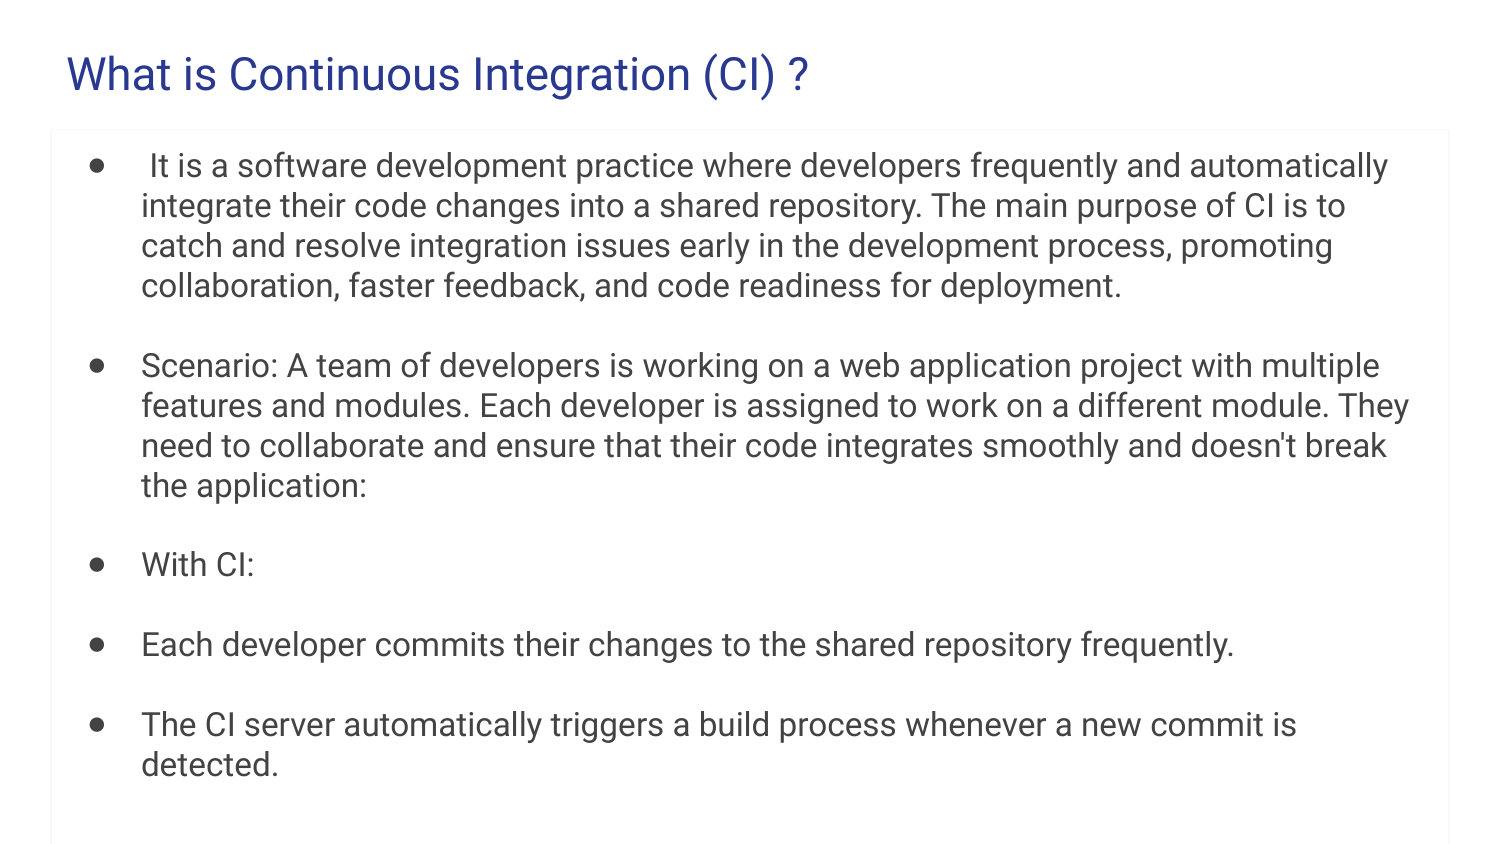

# What is Continuous Integration (CI) ?
 It is a software development practice where developers frequently and automatically integrate their code changes into a shared repository. The main purpose of CI is to catch and resolve integration issues early in the development process, promoting collaboration, faster feedback, and code readiness for deployment.

Scenario: A team of developers is working on a web application project with multiple features and modules. Each developer is assigned to work on a different module. They need to collaborate and ensure that their code integrates smoothly and doesn't break the application:

With CI:

Each developer commits their changes to the shared repository frequently.

The CI server automatically triggers a build process whenever a new commit is detected.